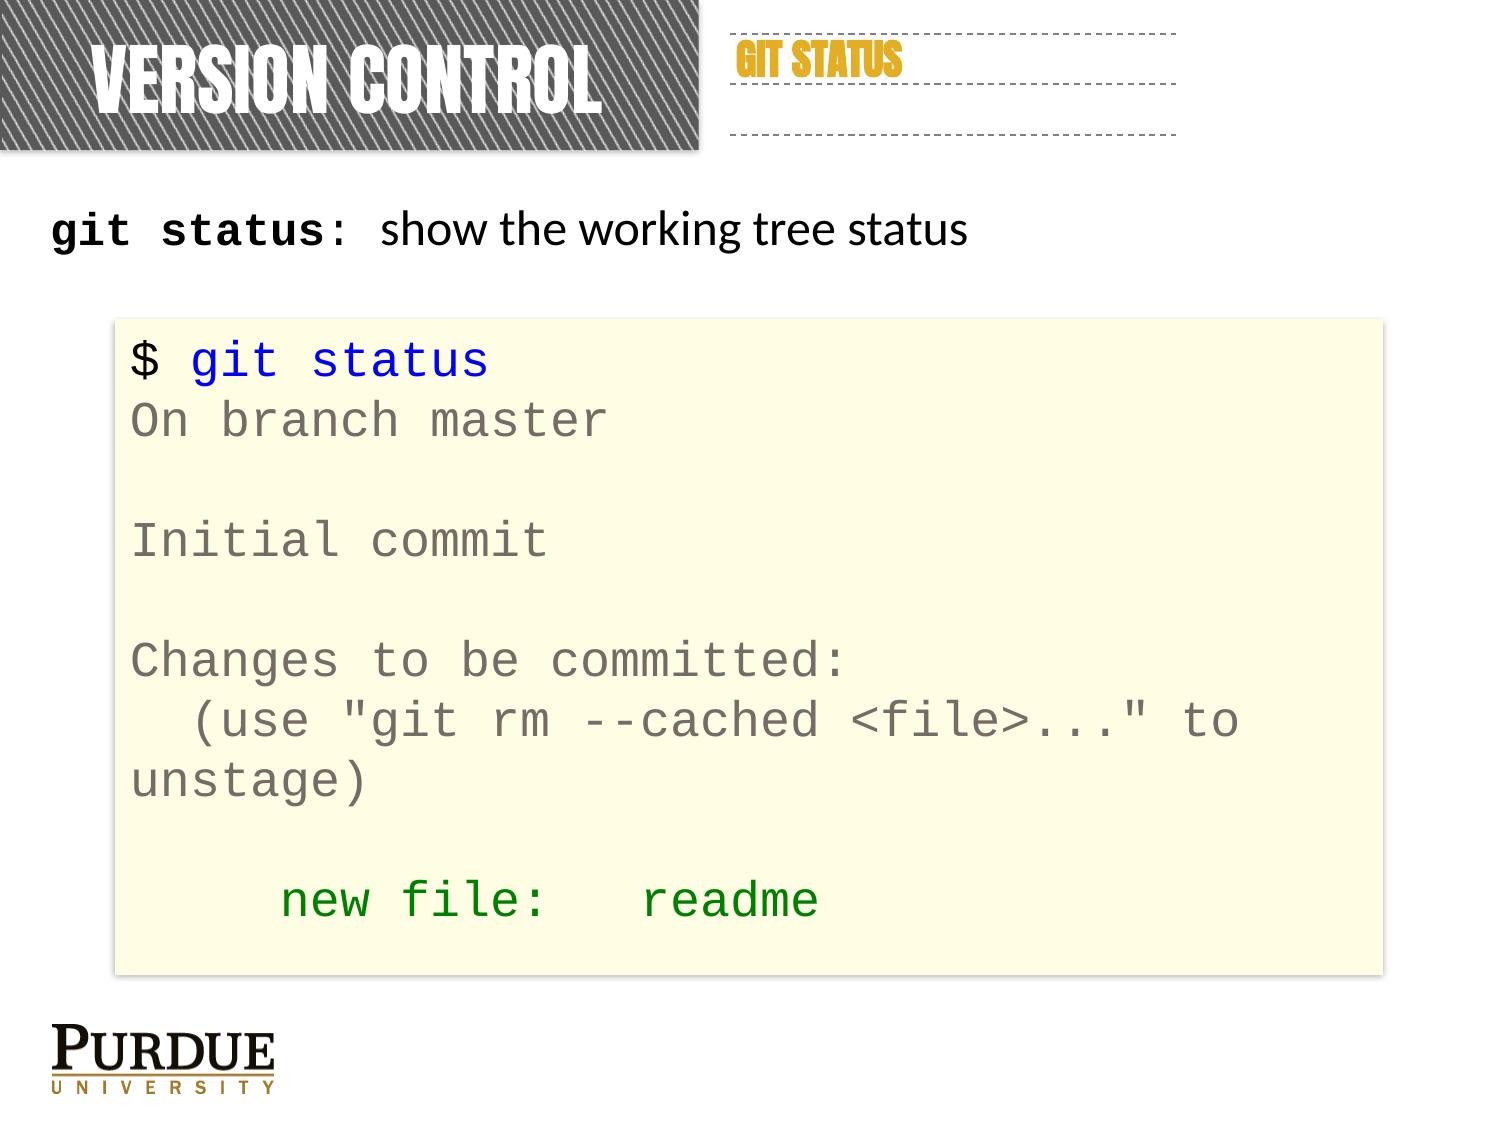

# Version control
GIT status

git status: show the working tree status
$ git status
On branch master

Initial commit

Changes to be committed:
  (use "git rm --cached <file>..." to unstage)

	new file:   readme